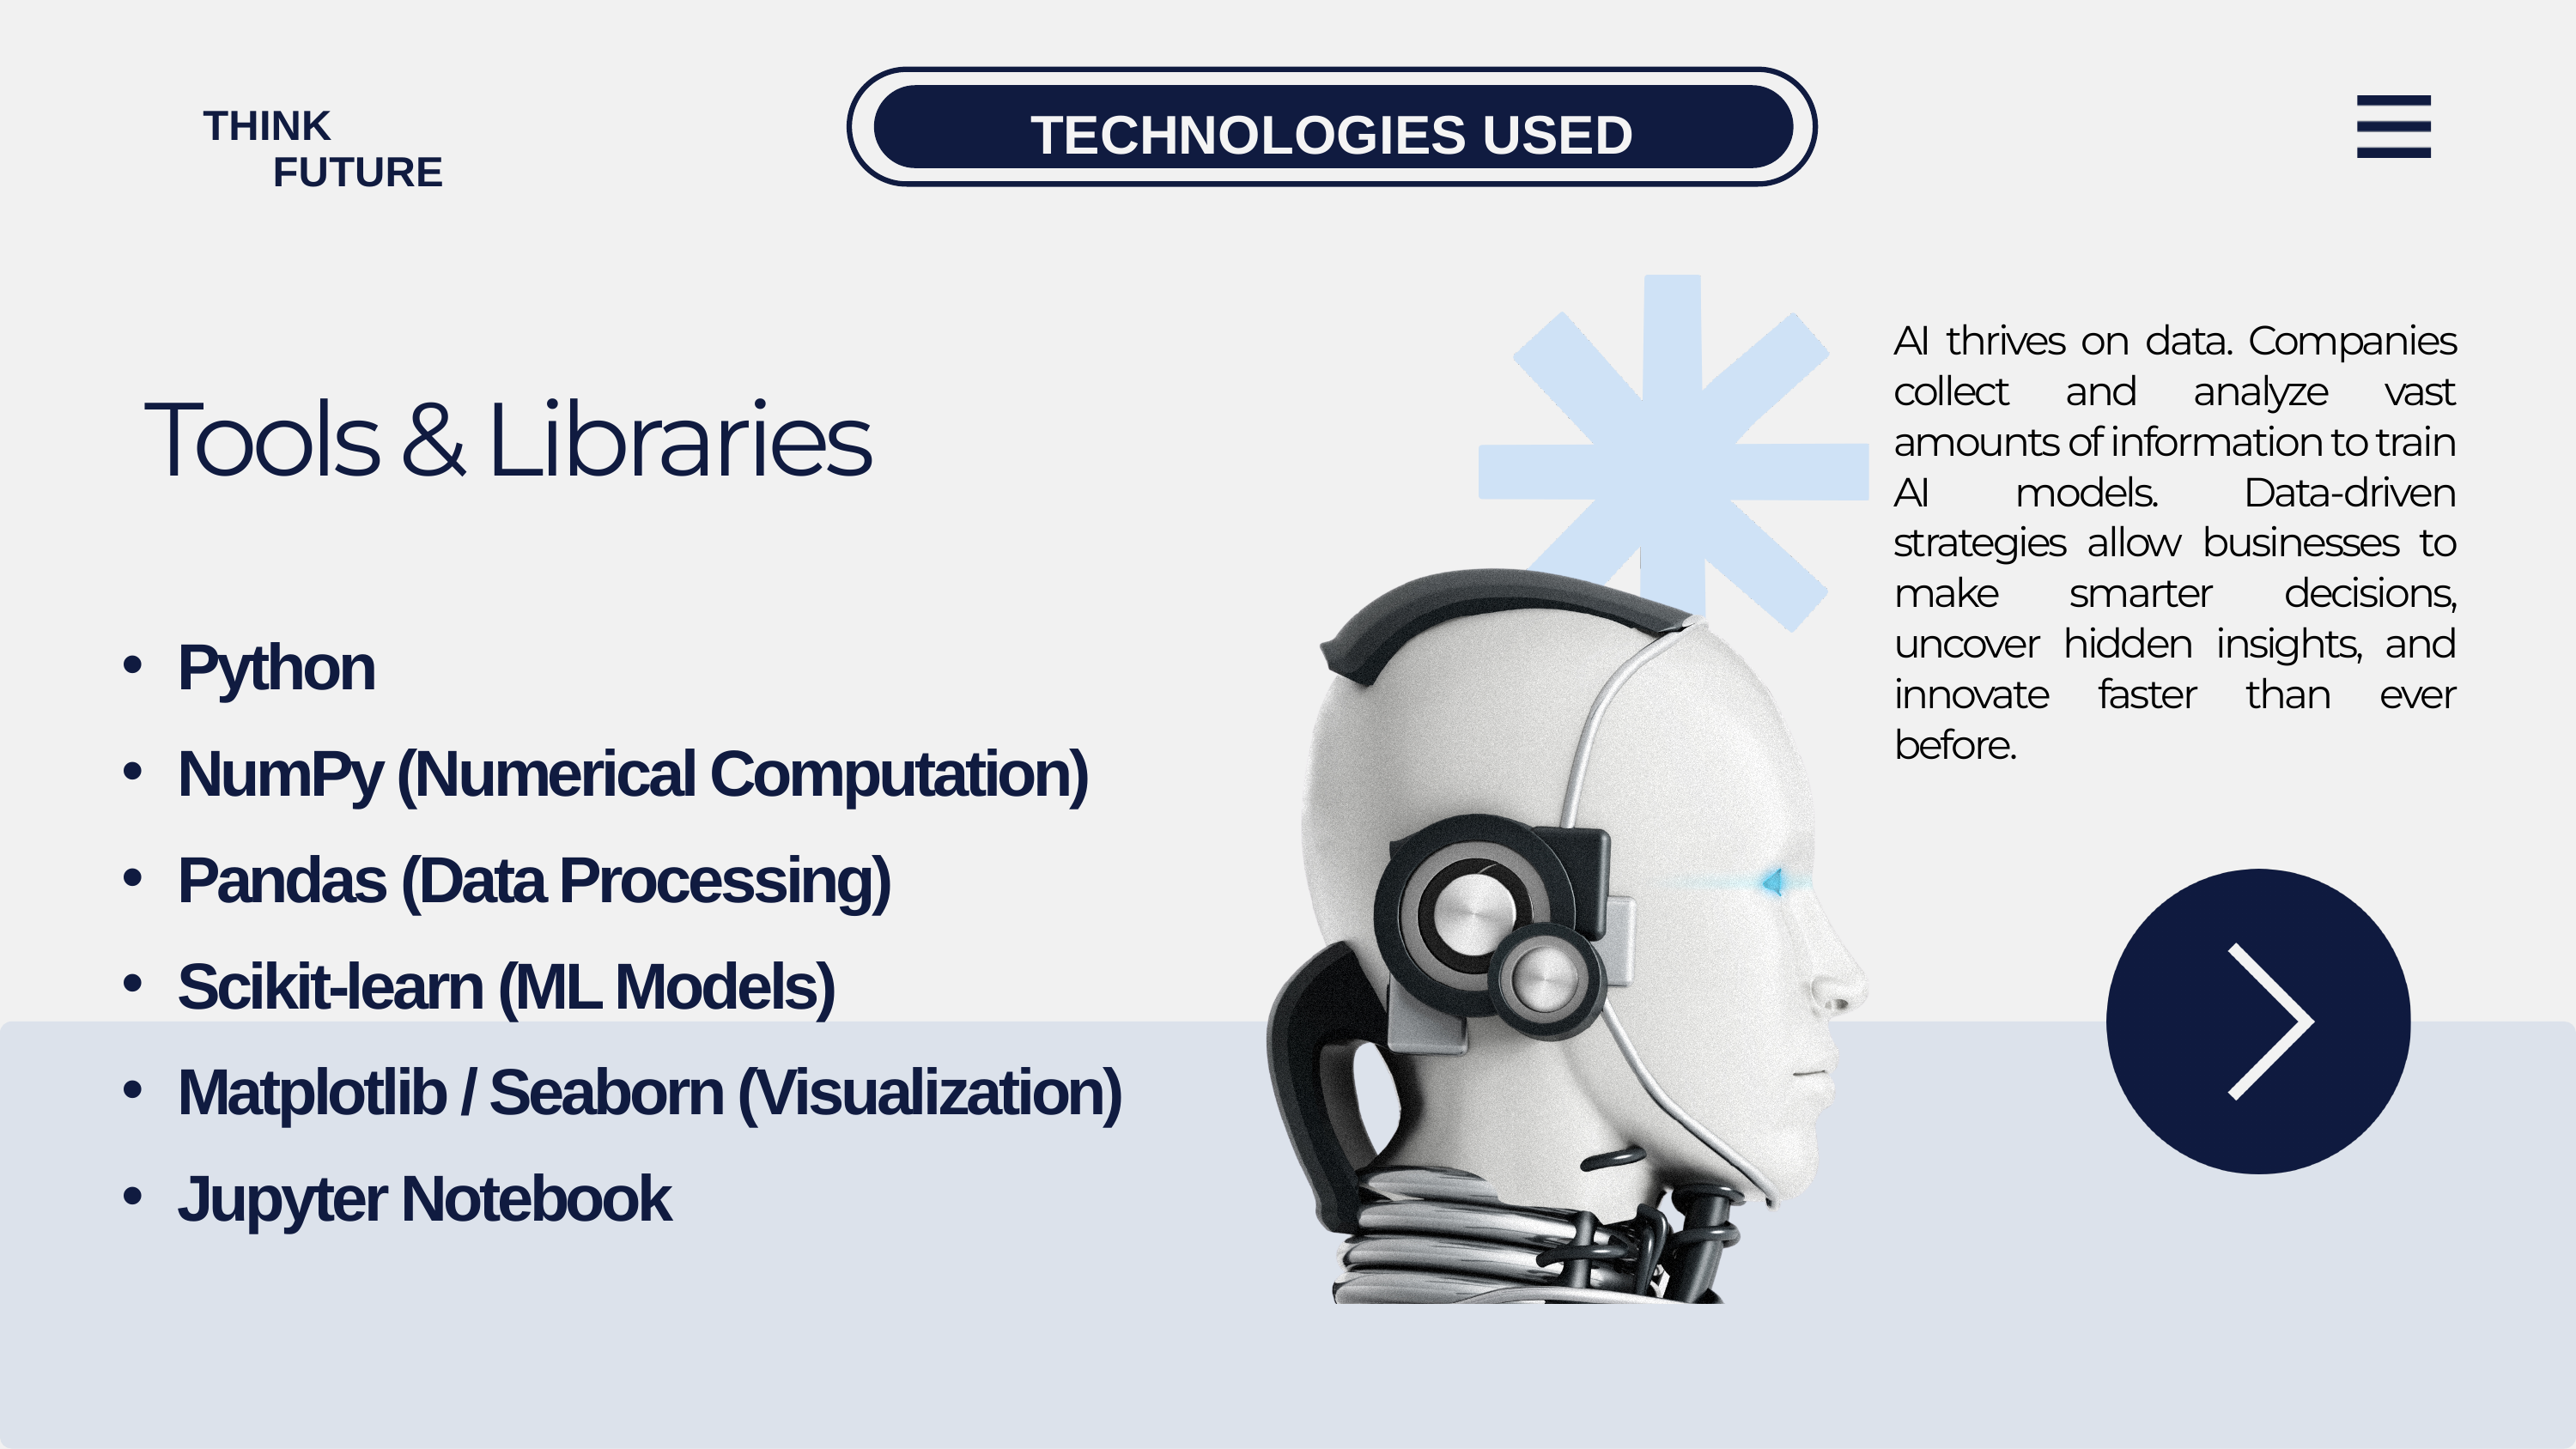

TECHNOLOGIES USED

THINK
      FUTURE

AI thrives on data. Companies collect and analyze vast amounts of information to train AI models. Data-driven strategies allow businesses to make smarter decisions, uncover hidden insights, and innovate faster than ever before.
Tools & Libraries

Python
NumPy (Numerical Computation)
Pandas (Data Processing)
Scikit-learn (ML Models)
Matplotlib / Seaborn (Visualization)
Jupyter Notebook